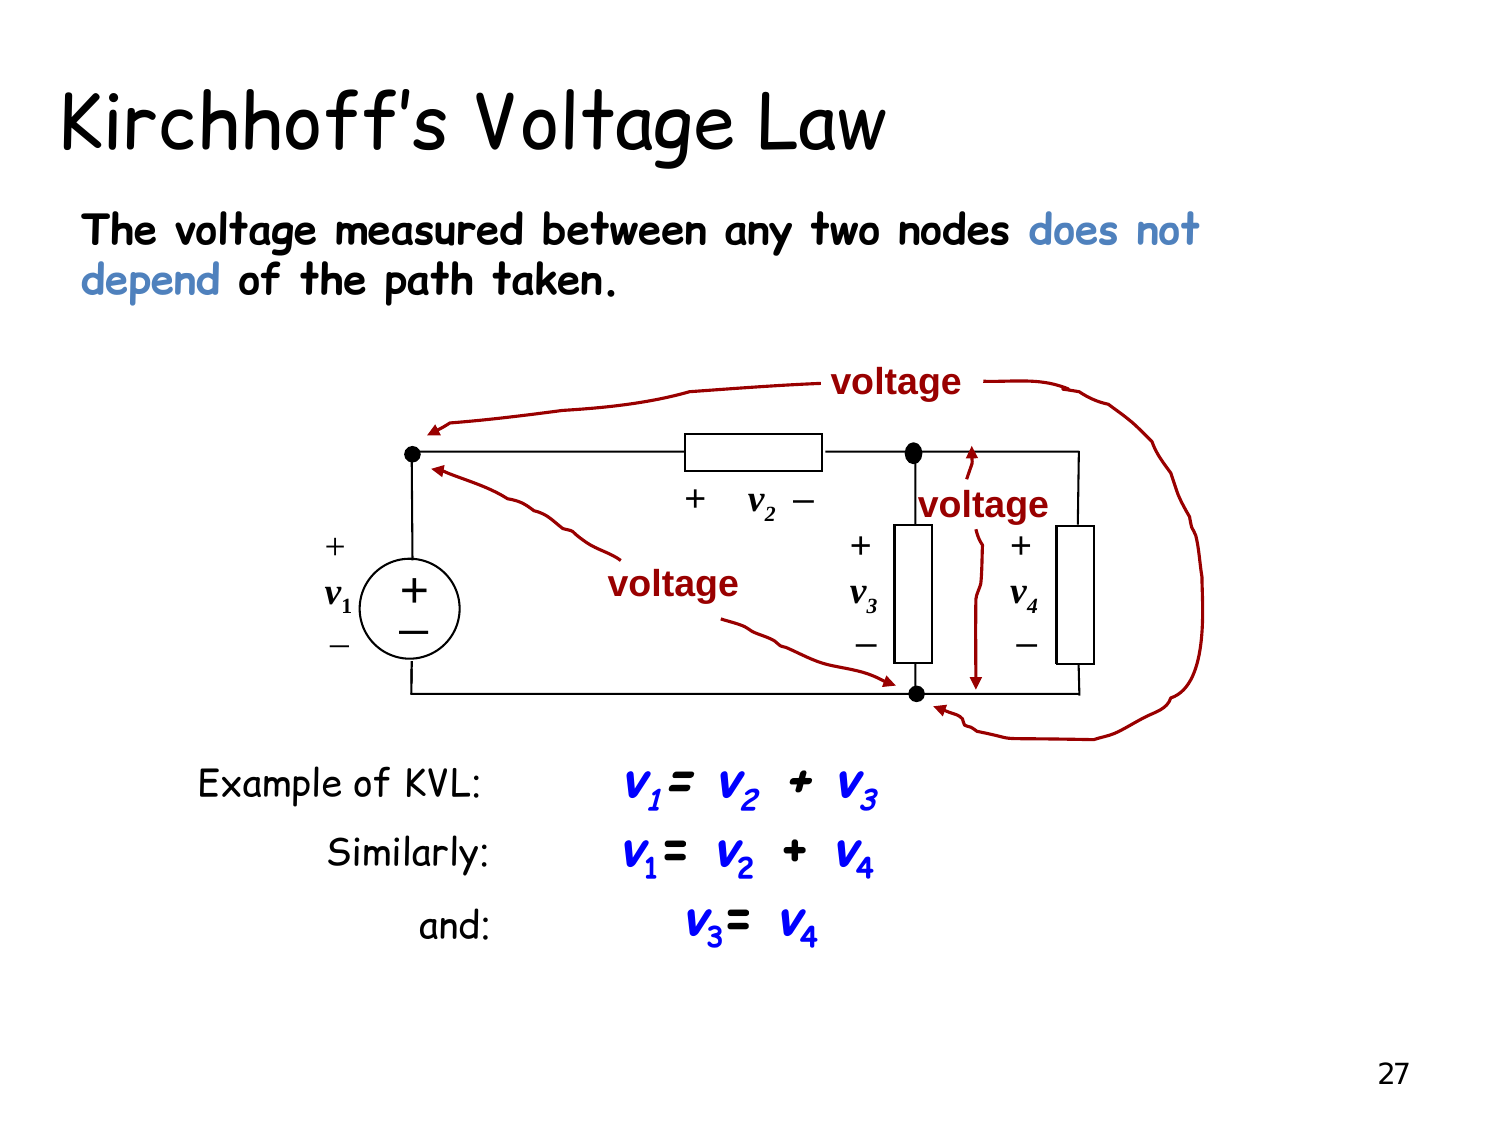

# Kirchhoff’s Voltage Law
The voltage measured between any two nodes does not depend of the path taken.
voltage

+    v2   –
+
v3
 –
+
v4
 –
+
v1
 –
+
_

voltage

voltage

v1= v2  + v3
Example of KVL:
v1= v2  + v4
Similarly:
v3= v4
and:
27